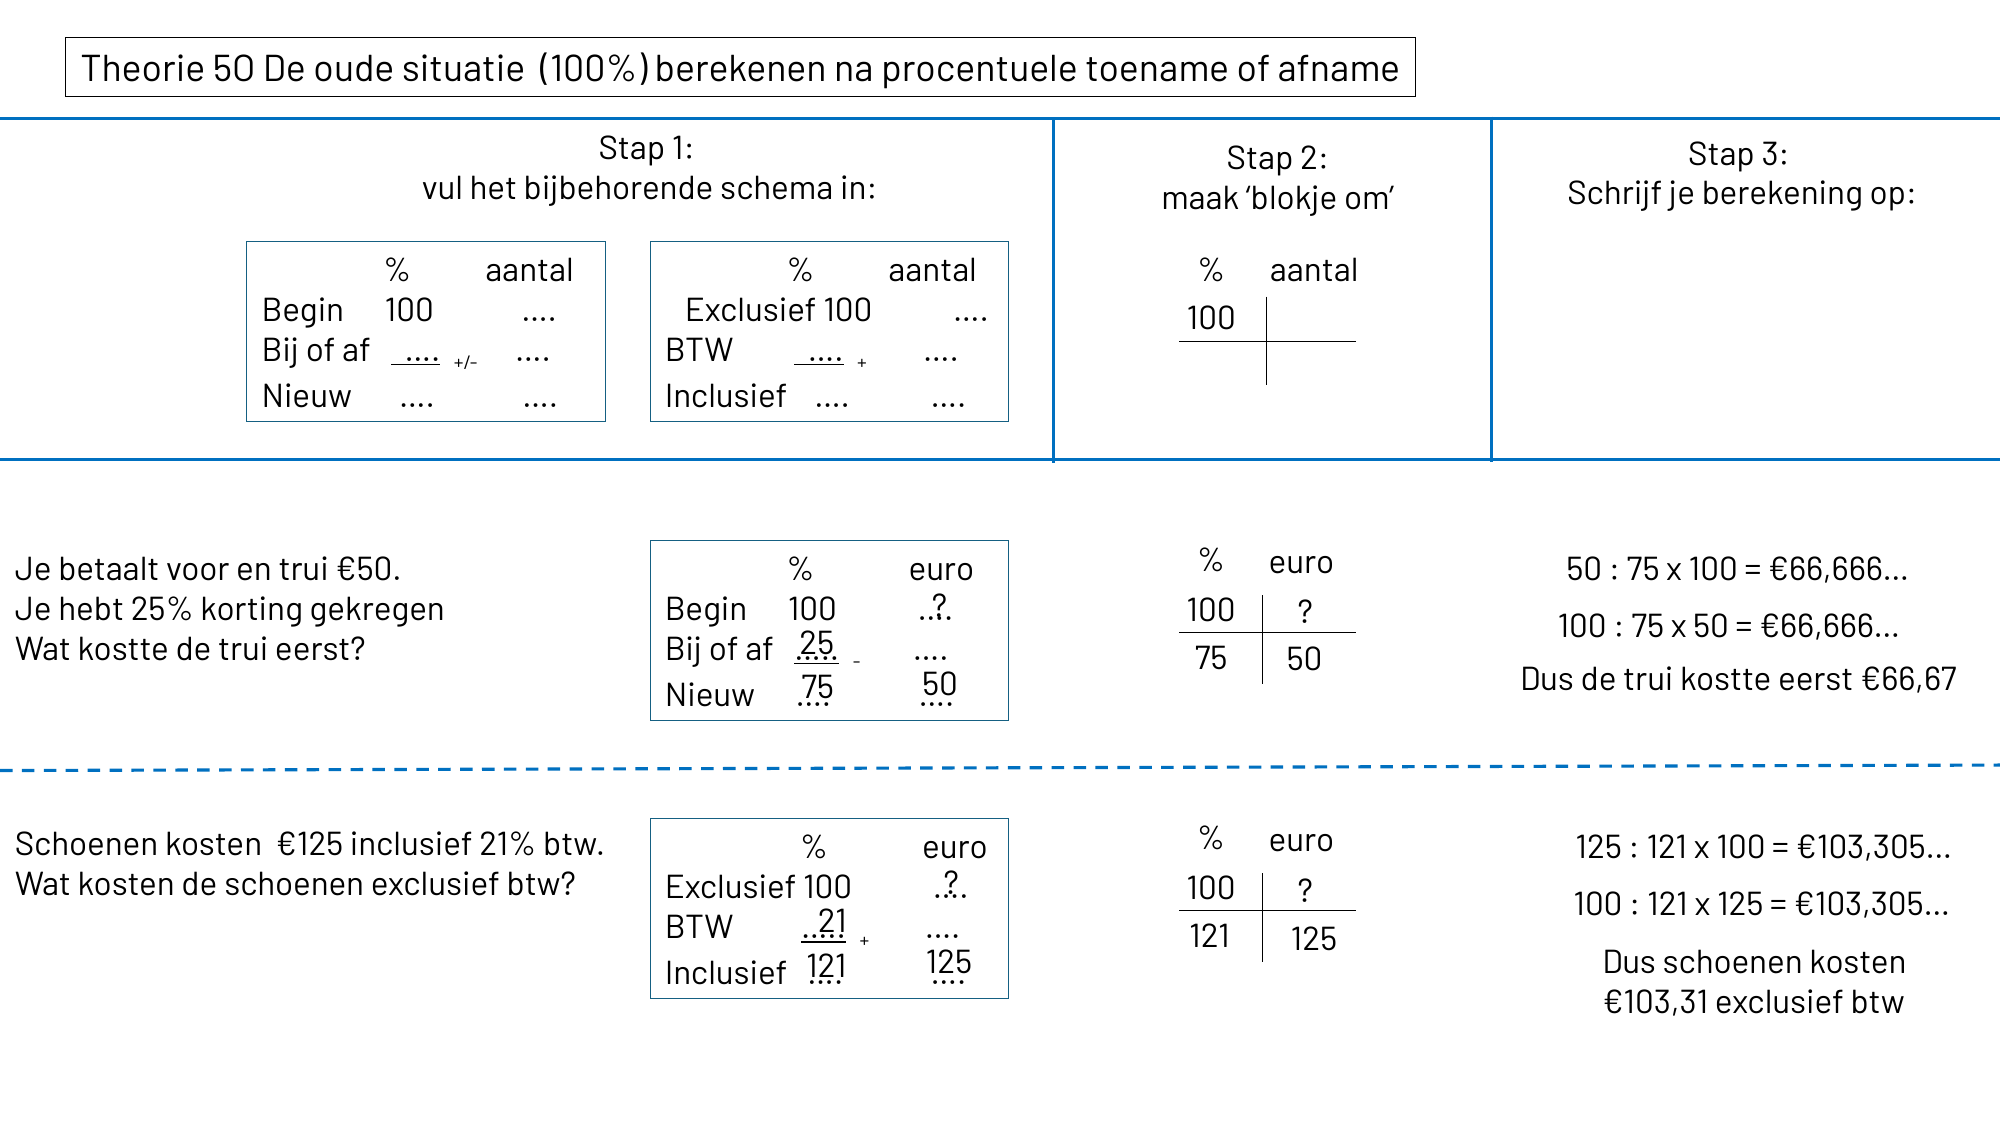

Theorie 5O De oude situatie  (100%) berekenen na procentuele toename of afname
Stap 1:
vul het bijbehorende schema in:
Stap 3:
Schrijf je berekening op:
Stap 2:
maak ‘blokje om’
                  %           aantal
Begin      100             ….
Bij of af     ….  +/-          ….
Nieuw       ….             ….
                  %           aantal      Exclusief 100            ….
BTW           ….  +               ….
Inclusief    ….            ….
%
aantal
100
%
euro
50 : 75 x 100 = €66,666…
Je betaalt voor en trui €50.
Je hebt 25% korting gekregen
Wat kostte de trui eerst?
                  %              euro
Begin      100            ….
Bij of af   …..  -              ….
Nieuw      ….             ….
?
100
?
100 : 75 x 50 = €66,666…
25
75
50
Dus de trui kostte eerst €66,67
50
75
%
euro
Schoenen kosten  €125 inclusief 21% btw.
Wat kosten de schoenen exclusief btw?
125 : 121 x 100 = €103,305…
                    %              euro
Exclusief 100            ….
BTW          …..  +              ….
Inclusief   ….             ….
?
100
?
100 : 121 x 125 = €103,305…
21
121
125
Dus schoenen kosten  €103,31 exclusief btw
125
121